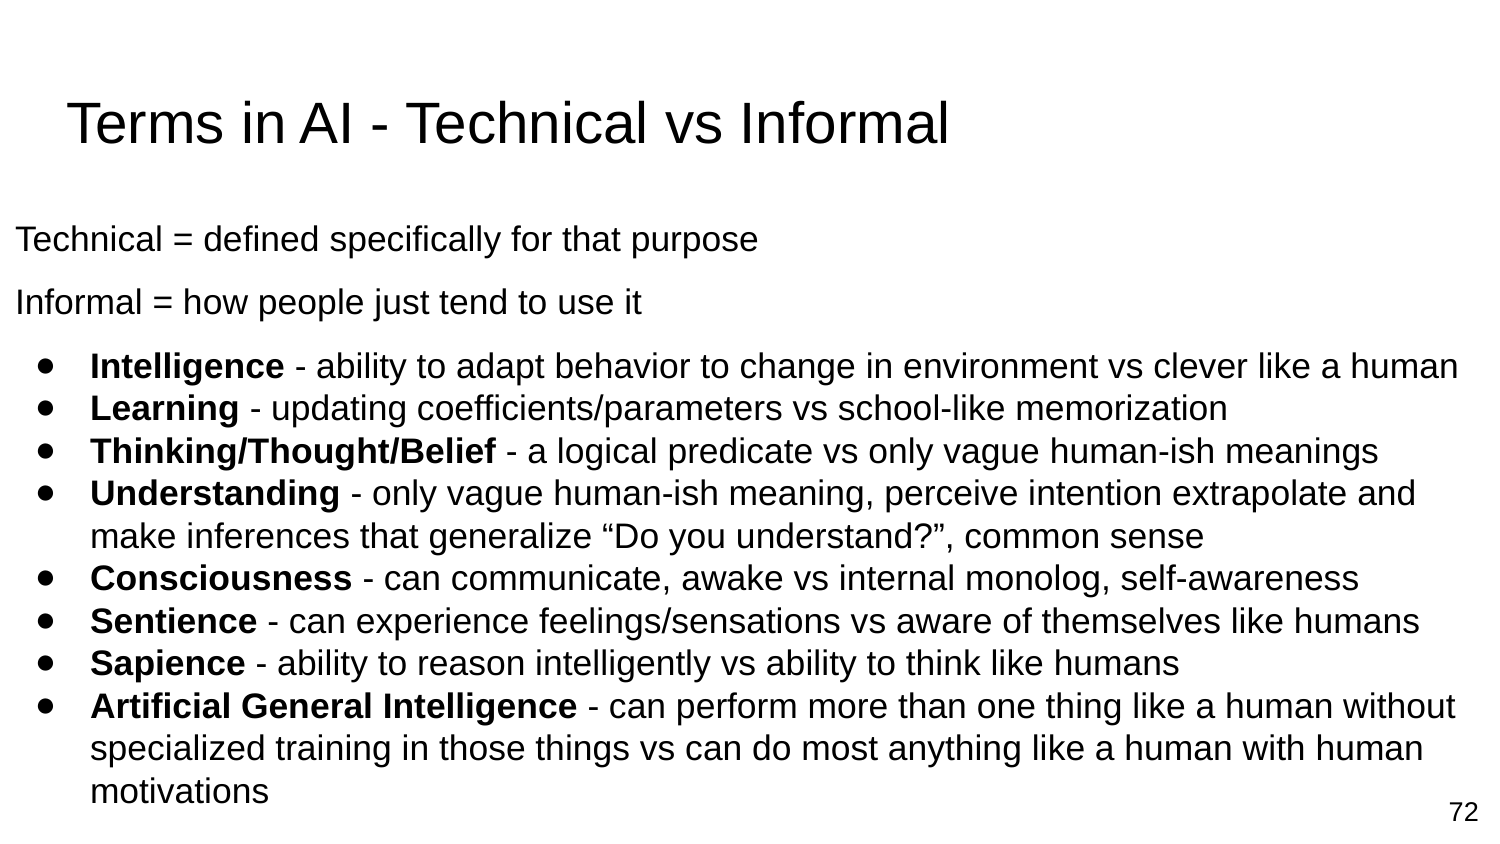

# Terms in AI - Technical vs Informal
Technical = defined specifically for that purpose
Informal = how people just tend to use it
Intelligence - ability to adapt behavior to change in environment vs clever like a human
Learning - updating coefficients/parameters vs school-like memorization
Thinking/Thought/Belief - a logical predicate vs only vague human-ish meanings
Understanding - only vague human-ish meaning, perceive intention extrapolate and make inferences that generalize “Do you understand?”, common sense
Consciousness - can communicate, awake vs internal monolog, self-awareness
Sentience - can experience feelings/sensations vs aware of themselves like humans
Sapience - ability to reason intelligently vs ability to think like humans
Artificial General Intelligence - can perform more than one thing like a human without specialized training in those things vs can do most anything like a human with human motivations
72